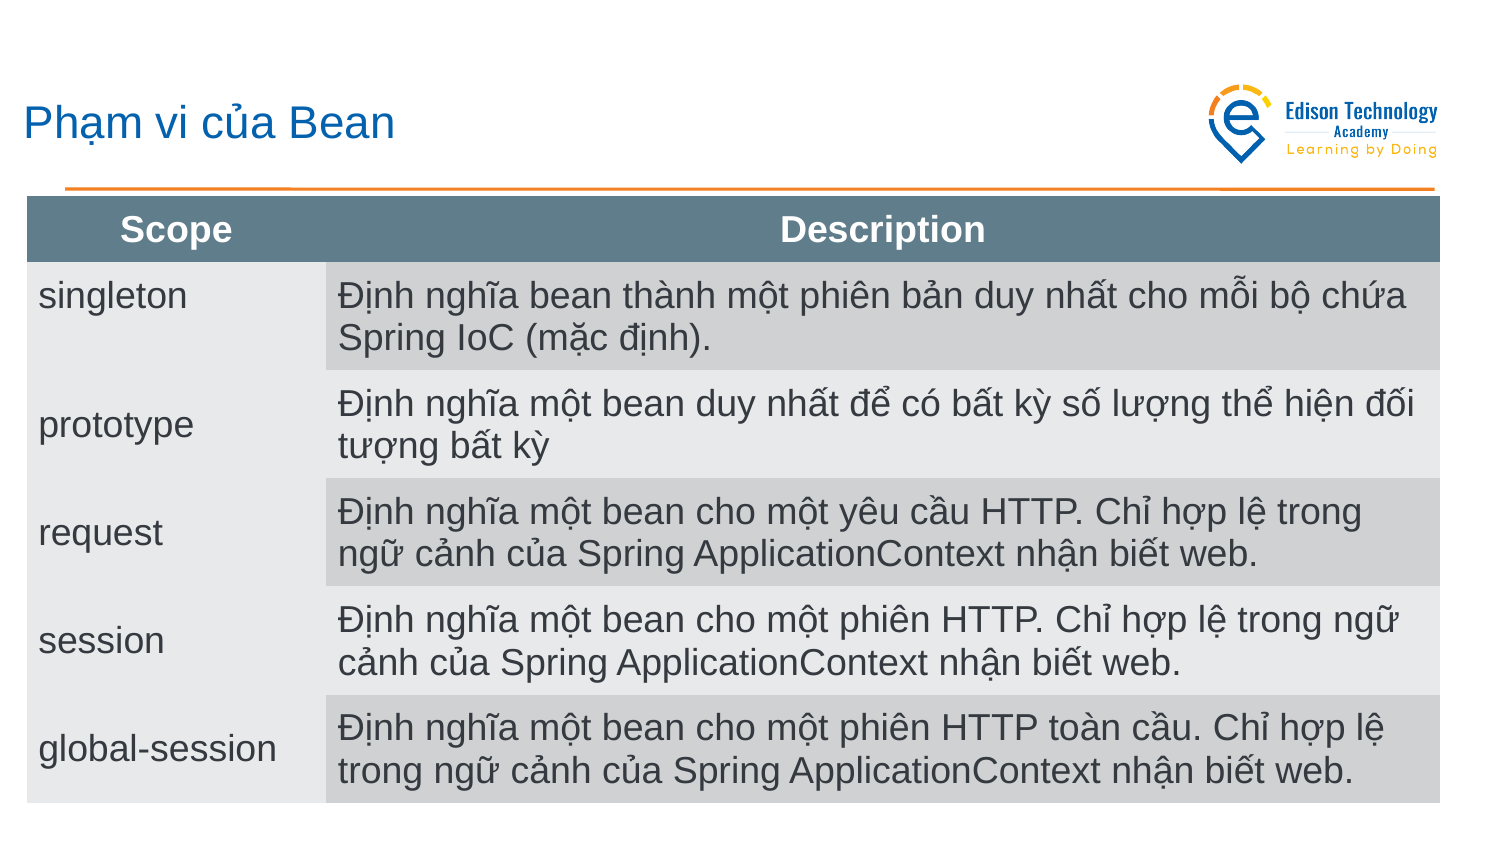

# Phạm vi của Bean
| Scope | Description |
| --- | --- |
| singleton | Định nghĩa bean thành một phiên bản duy nhất cho mỗi bộ chứa Spring IoC (mặc định). |
| prototype | Định nghĩa một bean duy nhất để có bất kỳ số lượng thể hiện đối tượng bất kỳ |
| request | Định nghĩa một bean cho một yêu cầu HTTP. Chỉ hợp lệ trong ngữ cảnh của Spring ApplicationContext nhận biết web. |
| session | Định nghĩa một bean cho một phiên HTTP. Chỉ hợp lệ trong ngữ cảnh của Spring ApplicationContext nhận biết web. |
| global-session | Định nghĩa một bean cho một phiên HTTP toàn cầu. Chỉ hợp lệ trong ngữ cảnh của Spring ApplicationContext nhận biết web. |